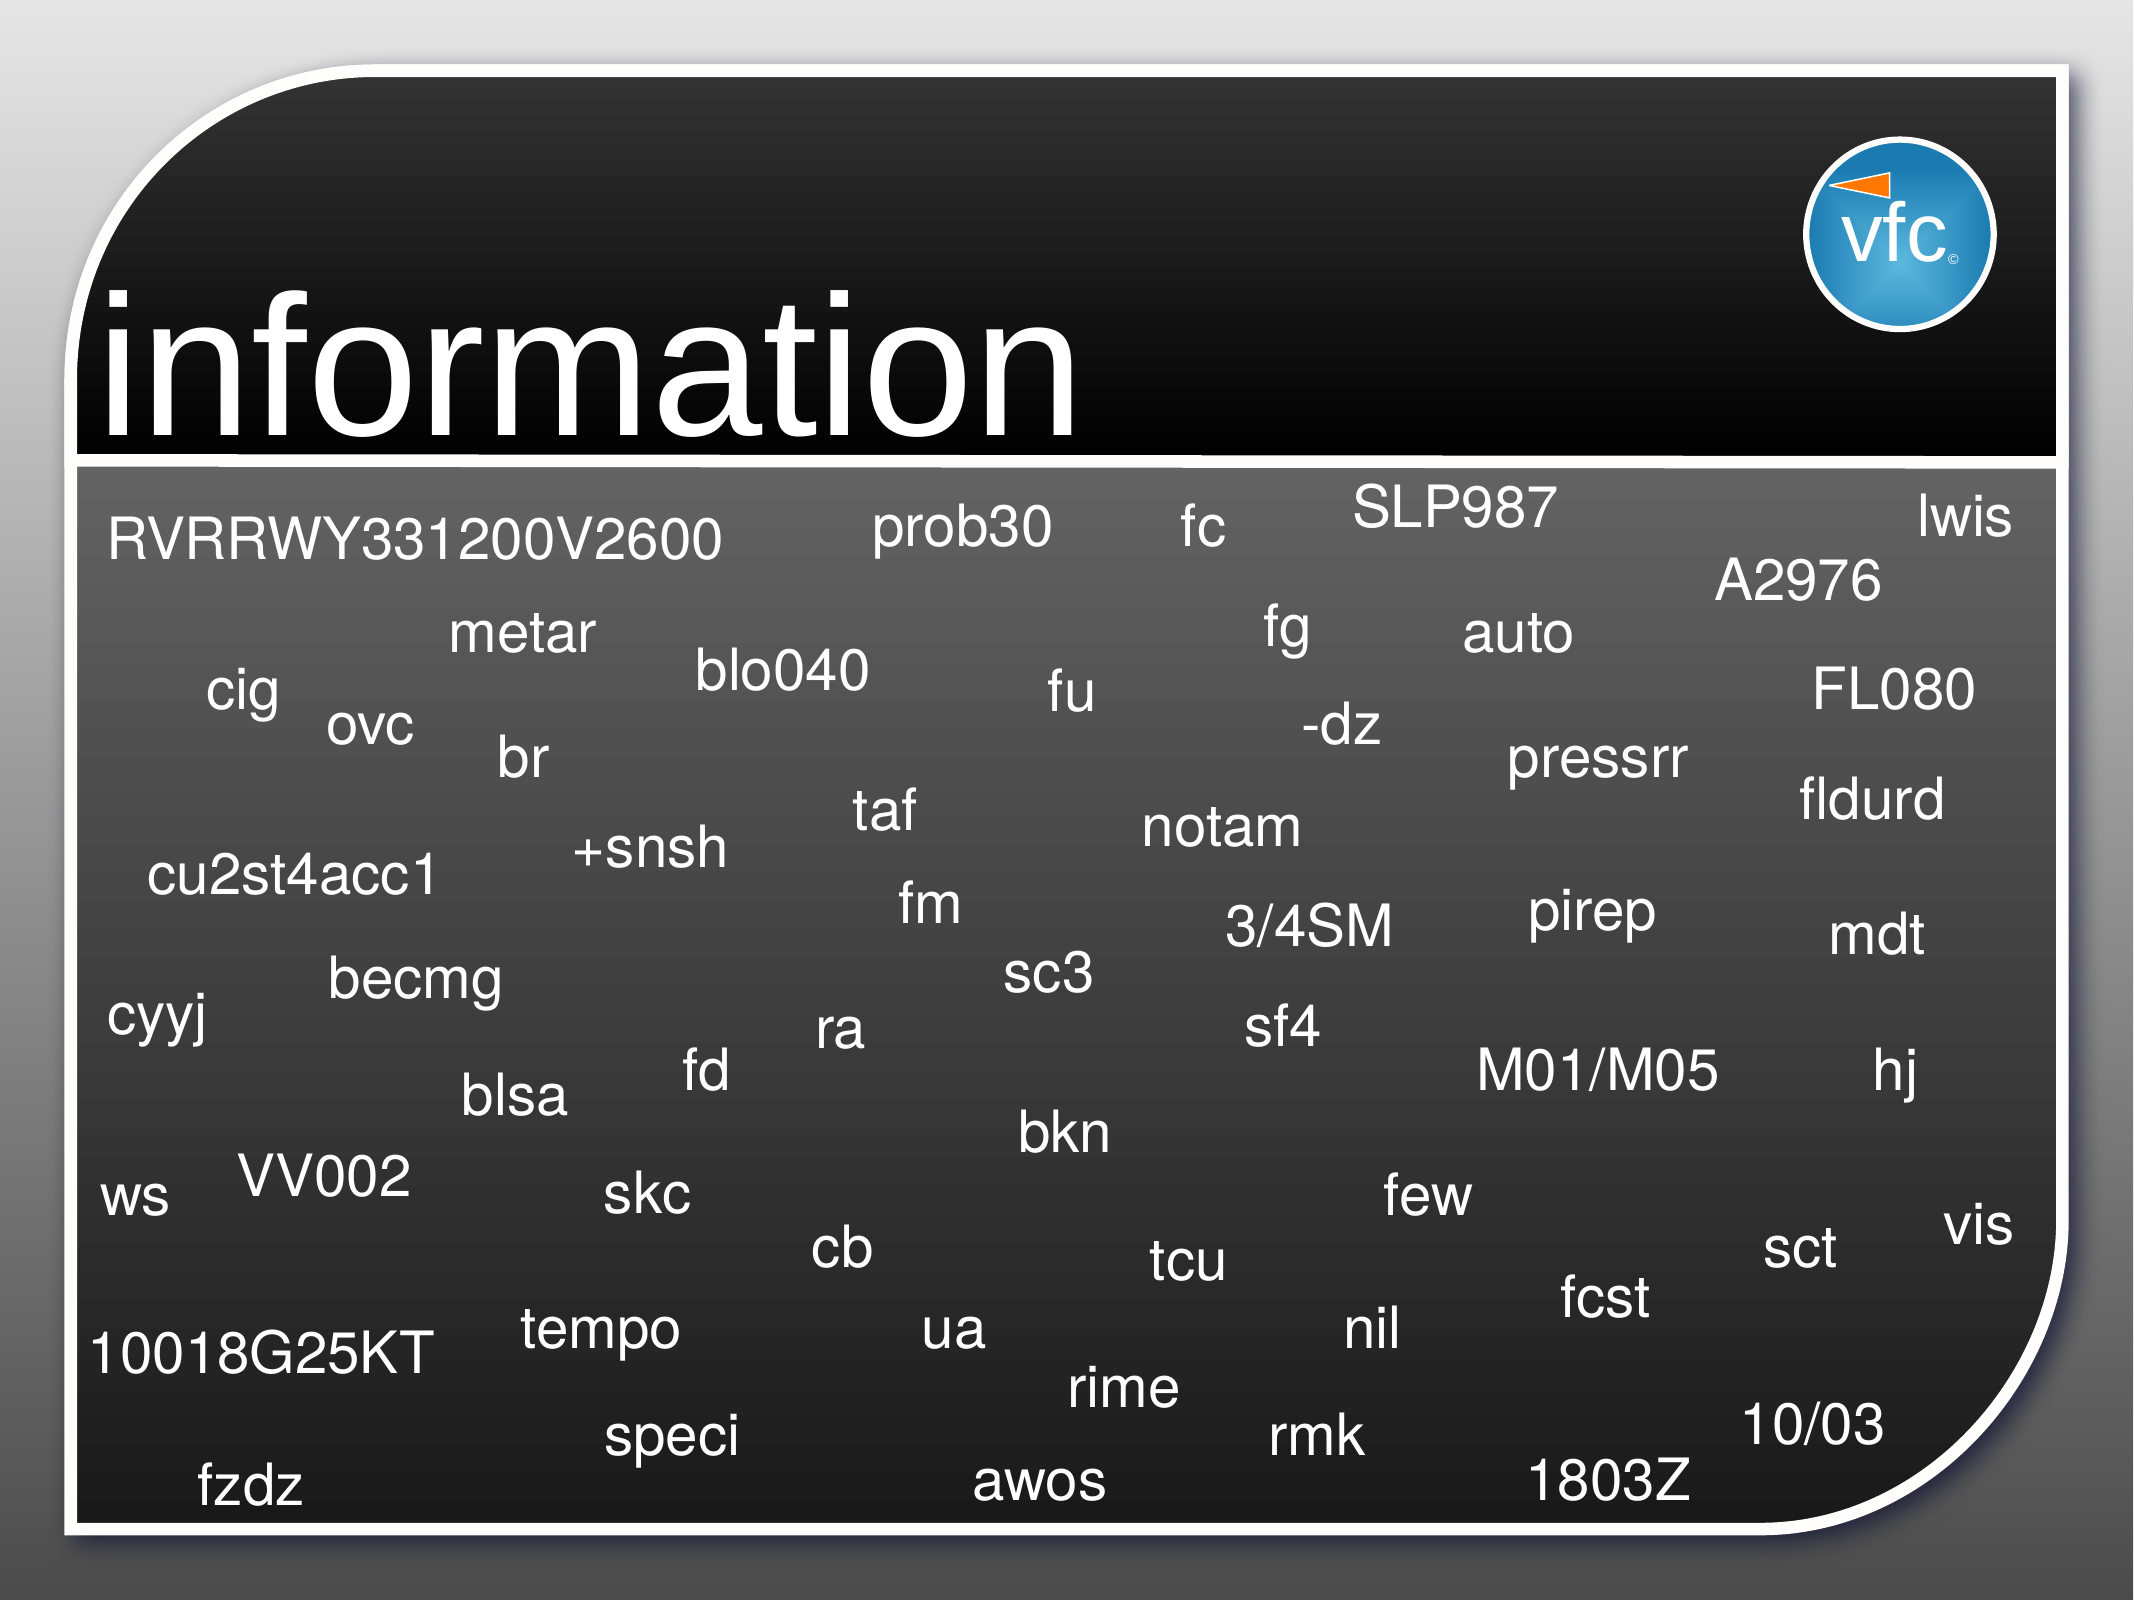

vfc©

# information
SLP987
lwis
prob30
fc
RVRRWY331200V2600
A2976
fg
metar
auto
blo040
cig
FL080
fu
ovc
-dz
br
pressrr
fldurd
taf
notam
+snsh
cu2st4acc1
fm
pirep
3/4SM
mdt
sc3
becmg
cyyj
sf4
ra
fd
M01/M05
hj
blsa
bkn
VV002
skc
ws
few
vis
cb
sct
tcu
fcst
tempo
ua
nil
10018G25KT
rime
10/03
speci
rmk
awos
1803Z
fzdz